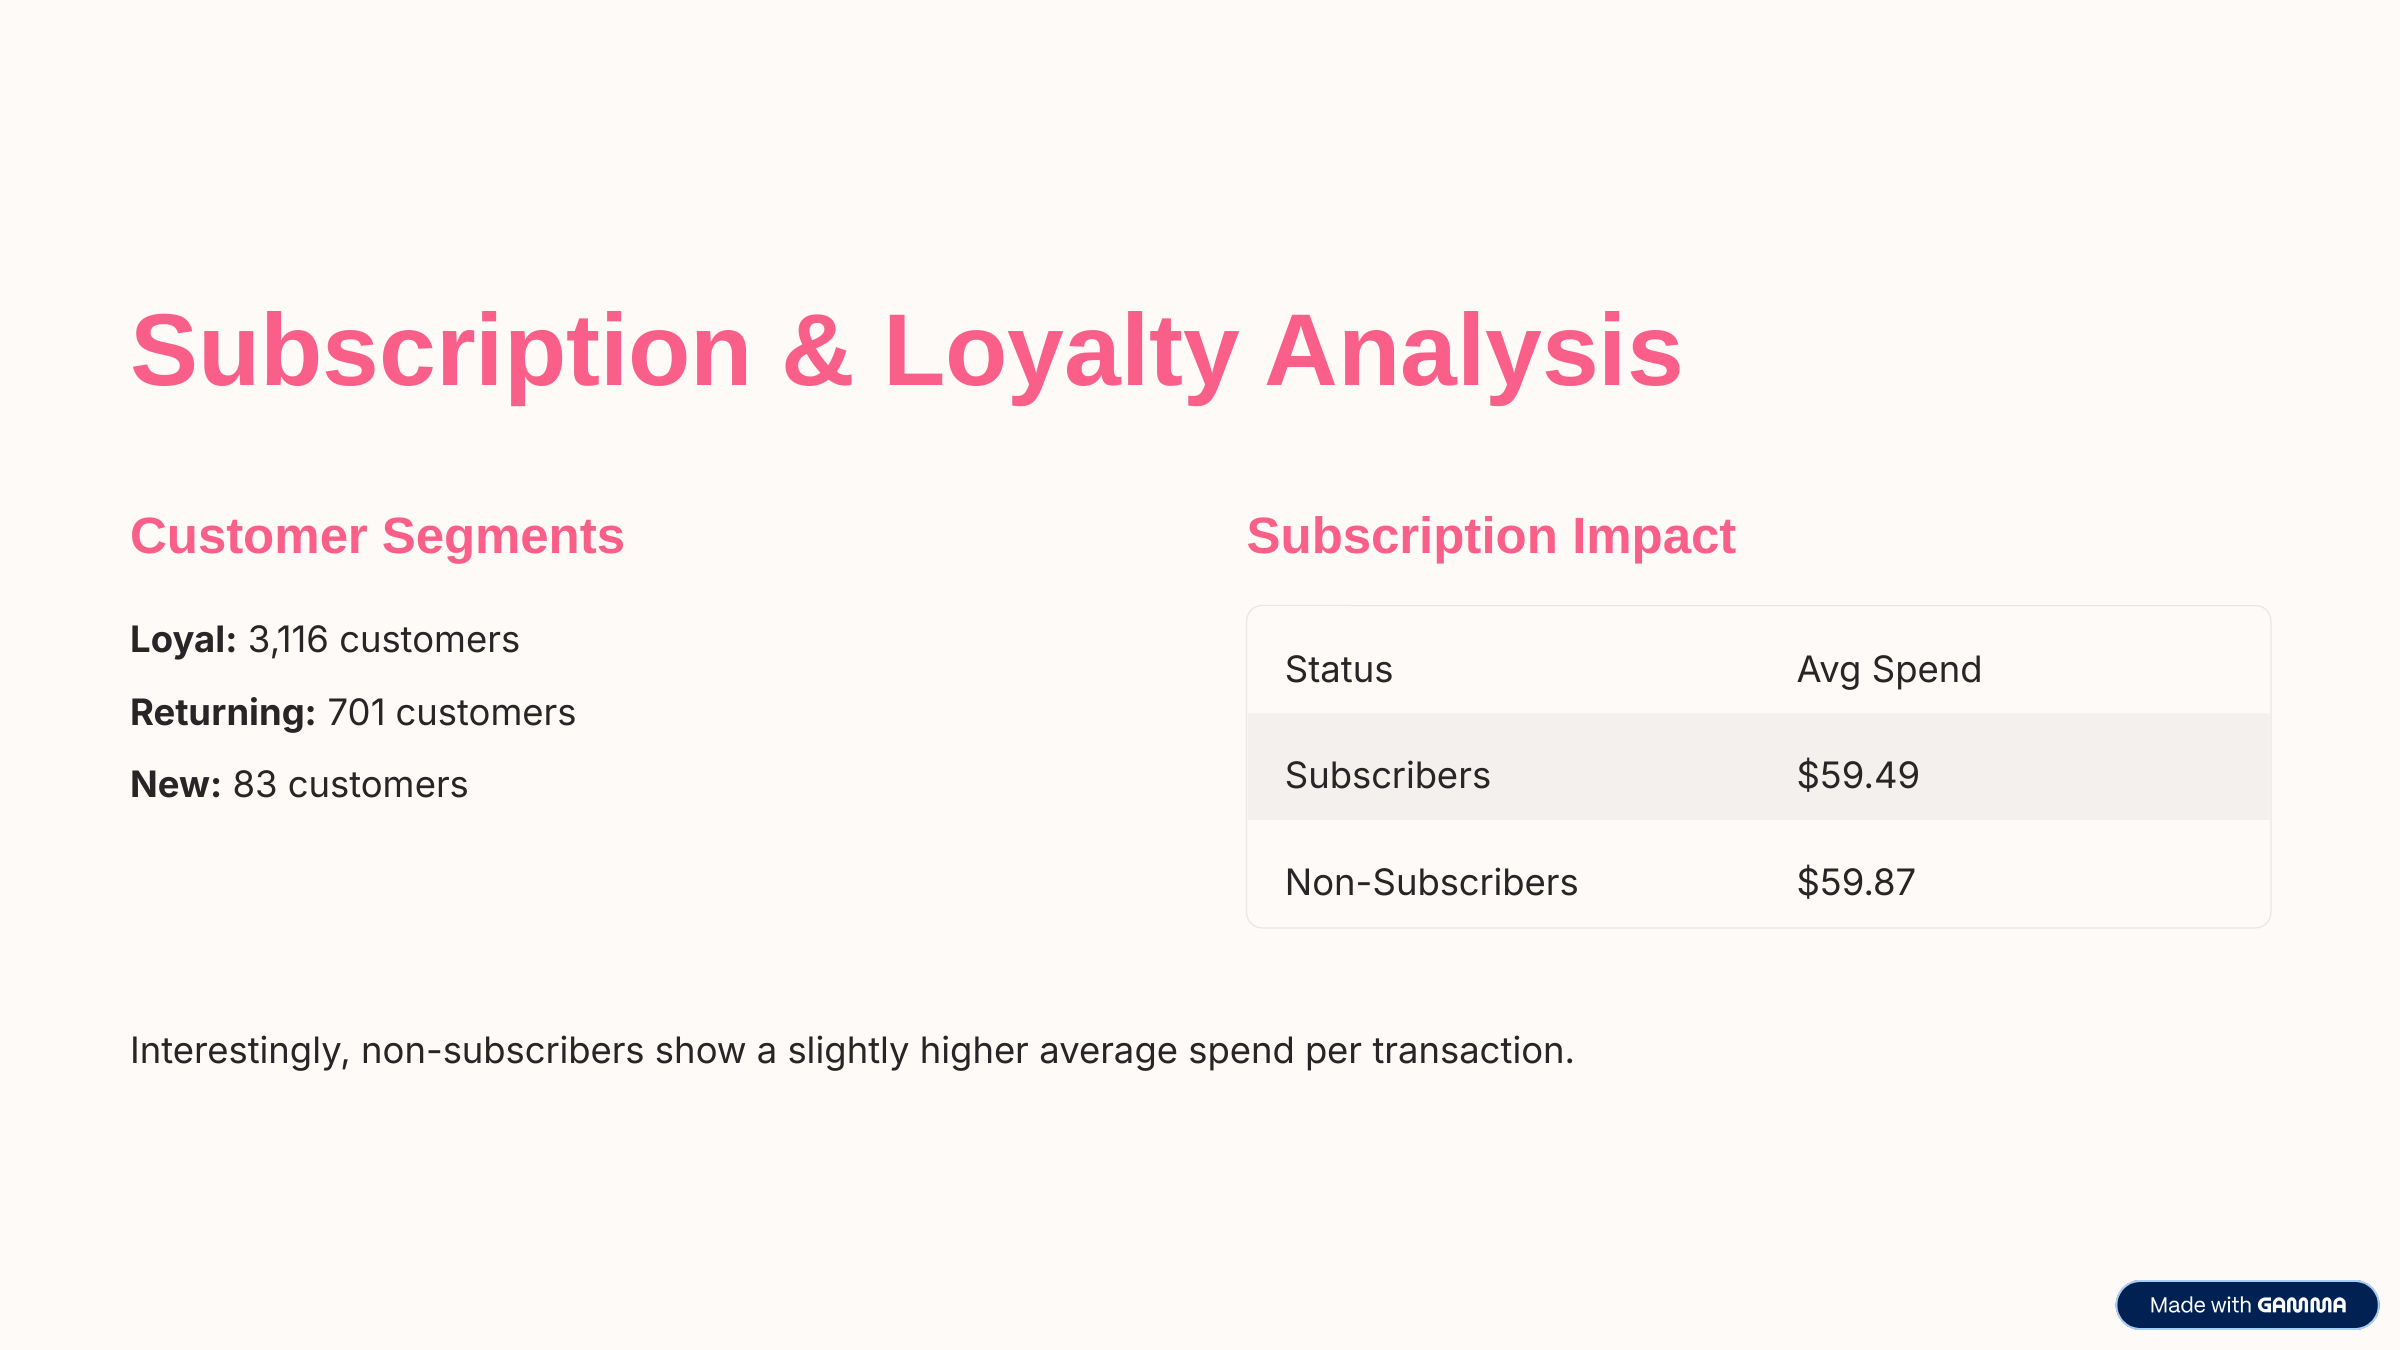

Subscription & Loyalty Analysis
Customer Segments
Subscription Impact
Loyal: 3,116 customers

Status
Avg Spend
Returning: 701 customers

Subscribers
$59.49
New: 83 customers

Non-Subscribers
$59.87
Interestingly, non-subscribers show a slightly higher average spend per transaction.